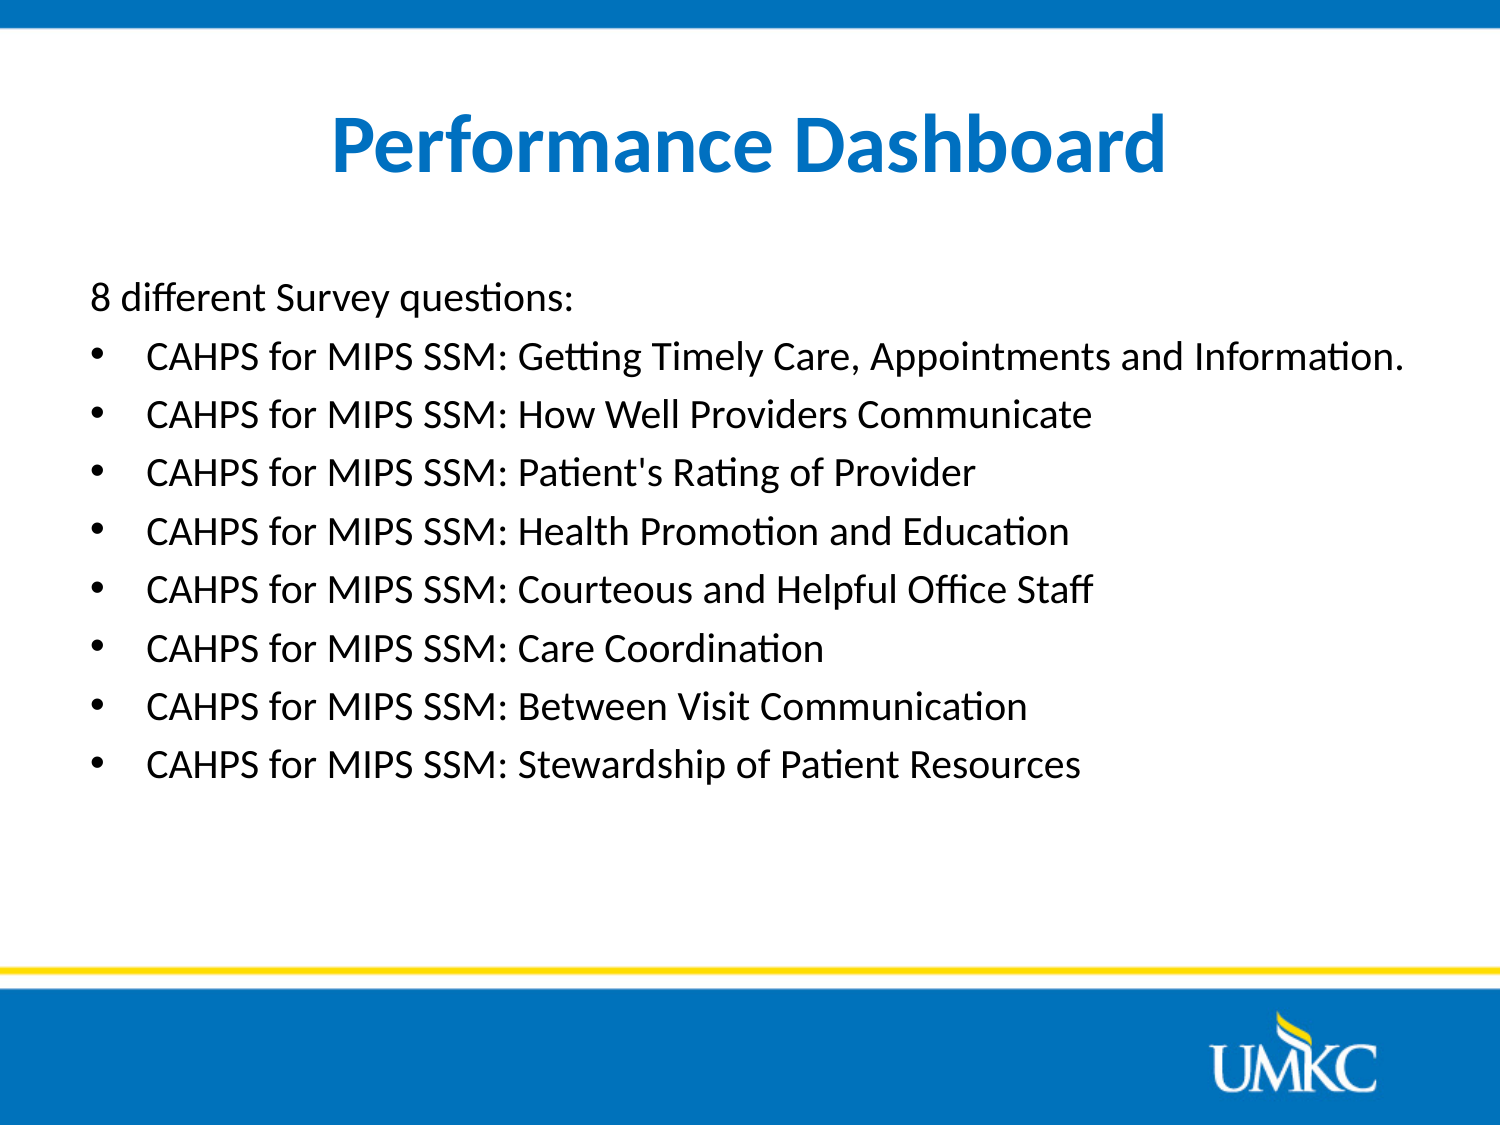

# Performance Dashboard
8 different Survey questions:
CAHPS for MIPS SSM: Getting Timely Care, Appointments and Information.
CAHPS for MIPS SSM: How Well Providers Communicate
CAHPS for MIPS SSM: Patient's Rating of Provider
CAHPS for MIPS SSM: Health Promotion and Education
CAHPS for MIPS SSM: Courteous and Helpful Office Staff
CAHPS for MIPS SSM: Care Coordination
CAHPS for MIPS SSM: Between Visit Communication
CAHPS for MIPS SSM: Stewardship of Patient Resources